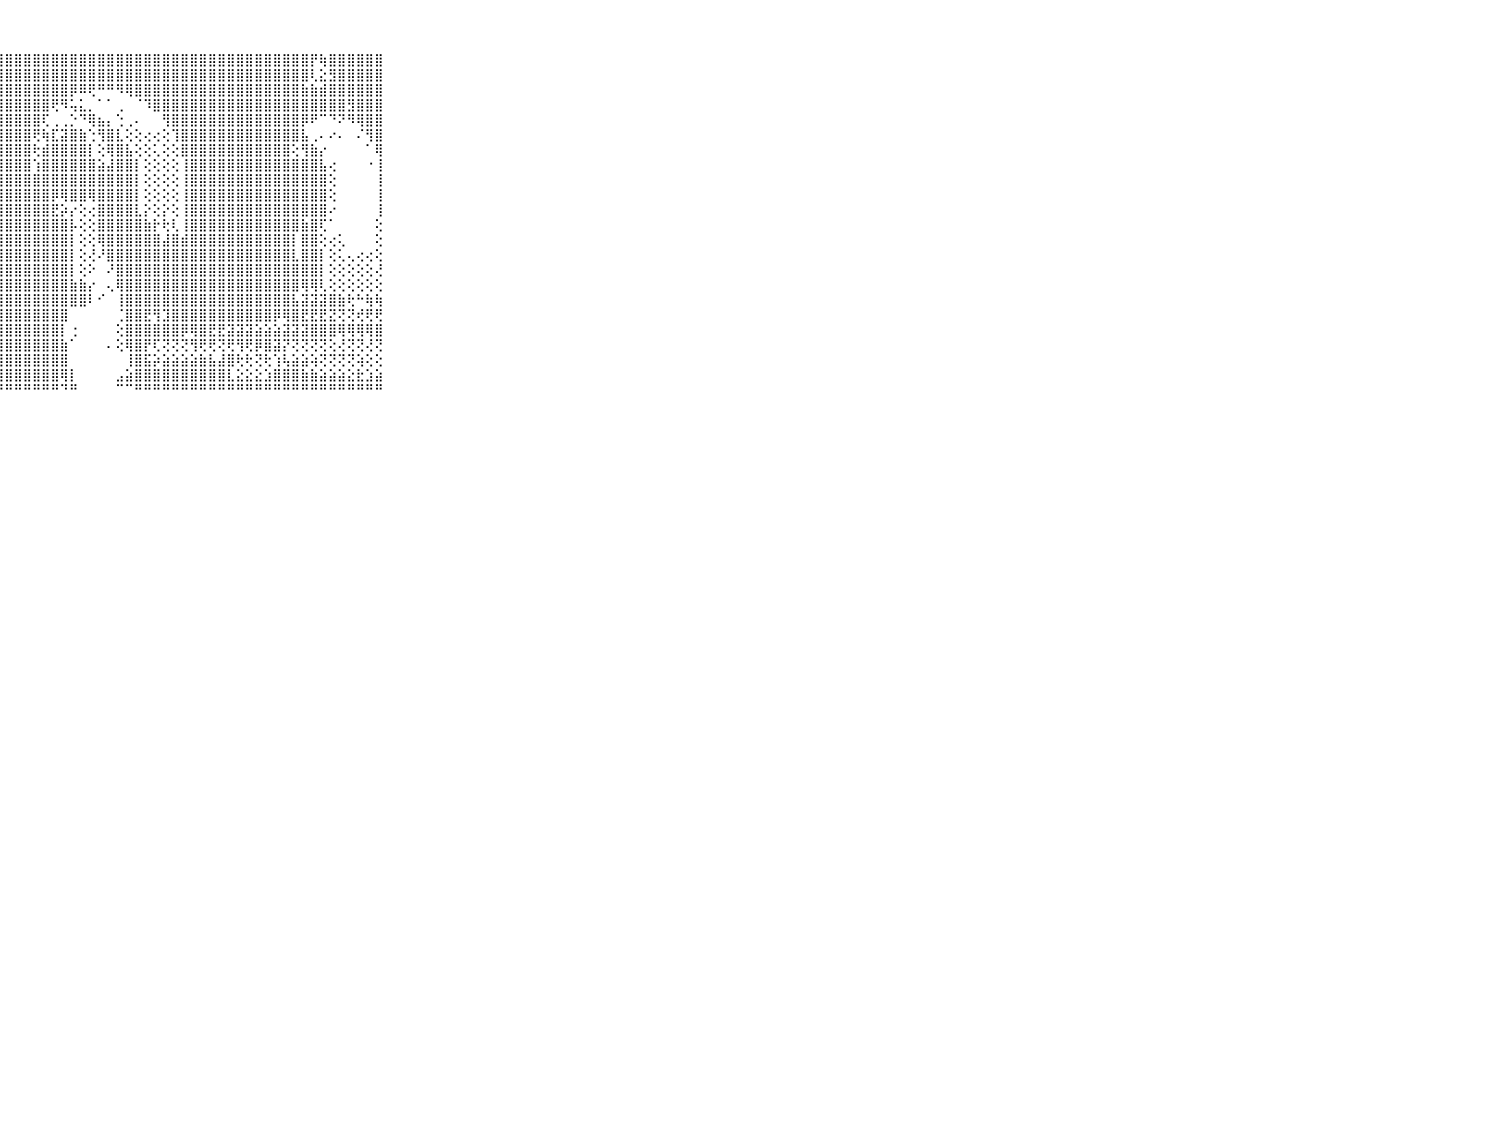

⠀⠀⠀⠀⠀⠀⠀⠀⠀⠀⠀⣿⣿⣿⣿⢿⣿⣿⣿⣿⣿⣿⣻⣿⣿⣿⣿⣿⣿⣿⣿⣿⣿⣿⣿⣿⣿⣿⣿⣿⣿⣿⣿⣿⣿⣿⣿⣿⣿⣿⣿⣿⣿⣿⣿⣿⣿⣿⣿⣿⣿⡟⢷⣿⣿⣿⣿⣿⣿⠀⠀⠀⠀⠀⠀⠀⠀⠀⠀⠀⠀
⠀⠀⠀⠀⠀⠀⠀⠀⠀⠀⠀⣿⣿⣿⣿⢻⣿⣟⣿⣿⣿⣿⣿⣿⣿⣿⣿⣿⣿⣿⣿⣿⣿⣿⣿⣿⣿⣿⣿⣿⣿⣿⣿⣿⣿⣿⣿⣿⣿⣿⣿⣿⣿⣿⣿⣿⣿⣿⣿⣿⣿⢇⣕⣻⣿⣿⣿⣿⣿⠀⠀⠀⠀⠀⠀⠀⠀⠀⠀⠀⠀
⠀⠀⠀⠀⠀⠀⠀⠀⠀⠀⠀⣿⣿⣿⣾⣾⣿⣿⣿⣿⣿⣿⣷⣿⣿⣿⣿⣿⣿⣿⣿⣿⣿⣿⣿⡿⠿⢟⠛⠛⠻⢿⣿⣿⣿⣿⣿⣿⣿⣿⣿⣿⣿⣿⣿⣿⣿⣿⣿⣿⣷⣷⣾⣿⣿⣿⣿⣿⣿⠀⠀⠀⠀⠀⠀⠀⠀⠀⠀⠀⠀
⠀⠀⠀⠀⠀⠀⠀⠀⠀⠀⠀⣿⣿⣿⣿⣿⣿⣿⣿⣿⣿⣿⣿⣿⣿⣿⣿⣿⣿⣿⣿⣿⣿⢟⠻⢥⣅⡀⠁⠁⢀⠀⠈⠹⣿⣿⣿⣿⣿⣿⣿⣿⣿⣿⣿⣿⣿⣿⣿⣿⣿⣿⣿⣿⣿⣻⣿⣿⣿⠀⠀⠀⠀⠀⠀⠀⠀⠀⠀⠀⠀
⠀⠀⠀⠀⠀⠀⠀⠀⠀⠀⠀⣿⣿⣿⣿⣿⣿⣿⣿⣿⣿⣿⣿⣿⣿⣿⣿⣿⣿⣿⣿⣿⢏⢀⢀⡑⠙⢿⣦⡄⢑⢀⠄⠀⠀⢻⣿⣿⣿⣿⣿⣿⣿⣿⣿⣿⣿⣿⣿⣿⡿⠟⠉⠙⠝⠻⢿⣿⣿⠀⠀⠀⠀⠀⠀⠀⠀⠀⠀⠀⠀
⠀⠀⠀⠀⠀⠀⠀⠀⠀⠀⠀⣿⣿⣿⣿⣿⣿⣿⣿⣿⣿⣿⣿⣿⣿⣿⣿⣿⣿⣿⣿⢟⢷⣏⣽⣿⣷⢑⢻⣿⣇⢕⢕⢔⢔⢕⢹⣿⣿⣿⣿⣿⣿⣿⣿⣿⣿⣿⣿⣿⣧⢀⠄⠔⠄⠀⠌⢻⣿⠀⠀⠀⠀⠀⠀⠀⠀⠀⠀⠀⠀
⠀⠀⠀⠀⠀⠀⠀⠀⠀⠀⠀⣿⣿⣿⣿⣿⣿⣿⣿⣿⣿⣿⣿⣿⣿⣿⣿⣿⣿⣿⣿⢗⣾⣿⣿⣿⣿⡇⢕⢿⣿⣧⢕⢕⢅⢕⢕⣿⣿⣿⣿⣿⣿⣿⣿⣿⣿⣿⣿⢕⢻⣷⡔⠀⠀⠀⠀⠁⢿⠀⠀⠀⠀⠀⠀⠀⠀⠀⠀⠀⠀
⠀⠀⠀⠀⠀⠀⠀⠀⠀⠀⠀⣿⣿⣿⣿⣿⣿⣿⣿⣿⣿⣿⣿⣿⣿⣿⣿⣿⣿⣿⣿⢱⣿⣿⣿⣿⣿⣿⣵⣼⣿⣿⡇⢕⢕⢕⢕⢸⣿⣿⣿⣿⣿⣿⣿⣿⣿⣿⣿⣿⣿⣿⣧⢔⠀⠀⠀⠐⢸⠀⠀⠀⠀⠀⠀⠀⠀⠀⠀⠀⠀
⠀⠀⠀⠀⠀⠀⠀⠀⠀⠀⠀⣿⣷⣿⣿⣿⣿⣿⣿⣿⣿⣿⣿⣿⣿⣿⣿⣿⣿⣿⣿⣿⣿⣿⣿⣿⣿⣿⣿⣿⣿⣿⡇⢕⢕⢕⢕⢸⣿⣿⣿⣿⣿⣿⣿⣿⣿⣿⣿⣿⣿⣿⣿⢕⠀⠀⠀⠀⢸⠀⠀⠀⠀⠀⠀⠀⠀⠀⠀⠀⠀
⠀⠀⠀⠀⠀⠀⠀⠀⠀⠀⠀⣽⢯⣿⣿⣿⣿⣿⡿⣿⣿⣿⣿⡿⣿⣿⣿⣿⣿⣿⣿⣿⣿⡿⢿⣿⣿⢿⣿⣿⣿⣿⡇⢕⢕⢕⢕⢸⣿⣿⣿⣿⣿⣿⣿⣿⣿⣿⣿⣿⣿⣿⣿⢕⠀⠀⠀⠀⢸⠀⠀⠀⠀⠀⠀⠀⠀⠀⠀⠀⠀
⠀⠀⠀⠀⠀⠀⠀⠀⠀⠀⠀⣿⣽⣿⣿⣿⣿⣿⣿⣿⣿⣿⣿⣿⣿⣿⣿⣿⣿⣿⣿⣿⣿⣟⡵⡔⢕⢔⣿⣿⣿⣿⣇⡕⢕⡕⢕⢸⣿⣿⣿⣿⣿⣿⣿⣿⣿⣿⣿⣿⣿⣿⣿⠔⠀⠀⠀⠀⢸⠀⠀⠀⠀⠀⠀⠀⠀⠀⠀⠀⠀
⠀⠀⠀⠀⠀⠀⠀⠀⠀⠀⠀⣿⣿⣿⣿⣻⣿⣟⣿⣿⣻⣿⣿⣿⣽⣿⣿⣿⣿⣿⣿⣿⣿⣿⣿⡧⢕⢕⣿⣿⣿⣿⣿⣷⡗⢗⢇⢸⣿⣿⣿⣿⣿⣿⣿⣿⣿⣿⣿⣿⣷⣿⢏⠁⠀⠀⠀⠀⢕⠀⠀⠀⠀⠀⠀⠀⠀⠀⠀⠀⠀
⠀⠀⠀⠀⠀⠀⠀⠀⠀⠀⠀⣿⢟⣿⣻⣿⣿⣿⣿⣿⣿⣿⣿⣿⣿⣽⣻⣿⣿⣿⣿⣿⣿⣿⣿⡇⢕⢕⢿⣿⣿⣿⣿⣿⣿⣼⣿⣾⣿⣿⣿⣿⣿⣿⣿⣿⣿⣿⣿⡇⣿⣿⢕⢔⢅⠀⠀⠀⢕⠀⠀⠀⠀⠀⠀⠀⠀⠀⠀⠀⠀
⠀⠀⠀⠀⠀⠀⠀⠀⠀⠀⠀⣻⣿⣿⣿⣿⣿⣿⣿⣿⣿⣿⣿⣿⣿⣿⣿⣿⣿⣿⣿⣿⣿⣿⣿⡇⢕⢜⠜⣿⣿⣿⣿⣿⣿⣿⣿⣿⣿⣿⣿⣿⣿⣿⣿⣿⣿⣿⣿⣇⣿⣿⡇⢕⢅⢄⢔⢔⢕⠀⠀⠀⠀⠀⠀⠀⠀⠀⠀⠀⠀
⠀⠀⠀⠀⠀⠀⠀⠀⠀⠀⠀⣿⢻⣿⣿⣿⣿⣿⣿⣿⣿⣿⣿⣿⣿⣿⣿⣿⣿⣿⣿⣿⣿⣿⣿⡇⢕⠕⠀⠜⣿⣿⣿⣿⣿⣿⣿⣿⣿⣿⣿⣿⣿⣿⣿⣿⣿⣿⣿⣿⣿⣿⡇⢕⢕⢕⢕⢕⢜⠀⠀⠀⠀⠀⠀⠀⠀⠀⠀⠀⠀
⠀⠀⠀⠀⠀⠀⠀⠀⠀⠀⠀⣿⣷⣿⣿⣿⣿⣿⣿⣿⣿⣿⣿⣿⣿⣿⣿⣿⣿⣿⣿⣿⣿⣿⣿⣷⣷⡔⠀⢄⢿⣿⣿⣿⣿⣿⣿⣿⣿⣿⣿⣿⣿⣿⣿⣿⣿⣿⣿⣿⢿⢿⢇⢕⢕⢕⢕⢕⢕⠀⠀⠀⠀⠀⠀⠀⠀⠀⠀⠀⠀
⠀⠀⠀⠀⠀⠀⠀⠀⠀⠀⠀⣿⣿⣿⣿⣿⣿⣿⣿⣿⣿⣿⣿⣿⣿⣿⣿⣿⣿⣿⣿⣿⣿⣿⣿⣿⣿⠇⠊⠀⢸⣿⣿⣿⣿⣿⣿⣿⣿⣿⣿⣿⣿⣿⣿⣿⣿⣿⣿⣧⣽⣽⣽⣿⣷⢗⠓⢷⢷⠀⠀⠀⠀⠀⠀⠀⠀⠀⠀⠀⠀
⠀⠀⠀⠀⠀⠀⠀⠀⠀⠀⠀⣿⣿⣿⣿⣿⣿⣿⣿⣿⣿⣿⣿⣿⣿⣿⣿⣿⣿⣿⣿⣿⣿⣿⣿⠀⠀⠀⠀⠀⢈⣿⣿⣟⢻⣹⣿⣿⣿⣿⣿⣿⣿⣿⣿⣿⣿⡿⢿⣿⣟⣟⣟⣝⢝⢝⢞⢟⢟⠀⠀⠀⠀⠀⠀⠀⠀⠀⠀⠀⠀
⠀⠀⠀⠀⠀⠀⠀⠀⠀⠀⠀⣿⣿⣿⣿⣿⣿⣿⣿⣿⣿⢿⣿⣿⣿⣿⣿⣿⣿⣿⣿⣿⣿⣿⡇⢐⠀⠀⠀⠀⢕⣿⣿⣿⣿⣿⣿⡿⢿⣿⣟⣟⣽⣽⣽⣵⣵⣵⣽⣽⣽⣿⣿⣿⢿⢿⢿⢿⣿⠀⠀⠀⠀⠀⠀⠀⠀⠀⠀⠀⠀
⠀⠀⠀⠀⠀⠀⠀⠀⠀⠀⠀⣿⣿⣿⣿⣿⣿⣿⣿⣿⣿⣿⣿⣿⣿⣿⣿⣿⣿⣿⣿⣿⣿⣿⣷⠁⠀⠀⠀⠄⢕⢿⣿⡟⢏⢝⢝⢝⢻⢟⢟⢝⢟⢻⢟⡿⣿⣽⡝⢝⢝⢝⢝⢕⢜⢝⢝⢜⢝⠀⠀⠀⠀⠀⠀⠀⠀⠀⠀⠀⠀
⠀⠀⠀⠀⠀⠀⠀⠀⠀⠀⠀⣿⣿⣿⣿⣿⣿⣿⣿⣿⣿⢿⢿⣿⣿⣿⣿⣿⣿⣿⣿⣿⣿⣿⣿⠀⠀⠀⠀⠀⠀⢸⣿⣯⡵⣵⣵⣵⣵⣷⣧⣼⣿⢗⢗⢝⢗⢱⢧⣵⣵⢵⢝⢝⢝⢝⢵⢕⢕⠀⠀⠀⠀⠀⠀⠀⠀⠀⠀⠀⠀
⠀⠀⠀⠀⠀⠀⠀⠀⠀⠀⠀⣿⣿⣿⣿⢟⢟⢝⢟⢟⠕⠑⠕⢎⢝⢝⢼⣿⣿⣿⣿⣿⣿⣿⢿⡇⠀⠀⠀⠀⣠⣵⣿⣿⣿⣿⣿⣿⣿⣿⣿⣿⣇⣕⣕⣕⣱⣿⣿⣿⣷⣷⣵⣵⣵⣕⣗⣱⣵⠀⠀⠀⠀⠀⠀⠀⠀⠀⠀⠀⠀
⠀⠀⠀⠀⠀⠀⠀⠀⠀⠀⠀⠋⠙⠙⠑⠑⠑⠁⠀⠀⠐⠐⠀⠑⠑⠑⠛⠛⠛⠛⠛⠛⠛⠛⠙⠛⠀⠀⠀⠀⠉⠉⠛⠛⠛⠛⠛⠛⠛⠛⠛⠛⠛⠛⠛⠛⠛⠛⠛⠛⠛⠛⠛⠛⠛⠛⠛⠛⠛⠀⠀⠀⠀⠀⠀⠀⠀⠀⠀⠀⠀